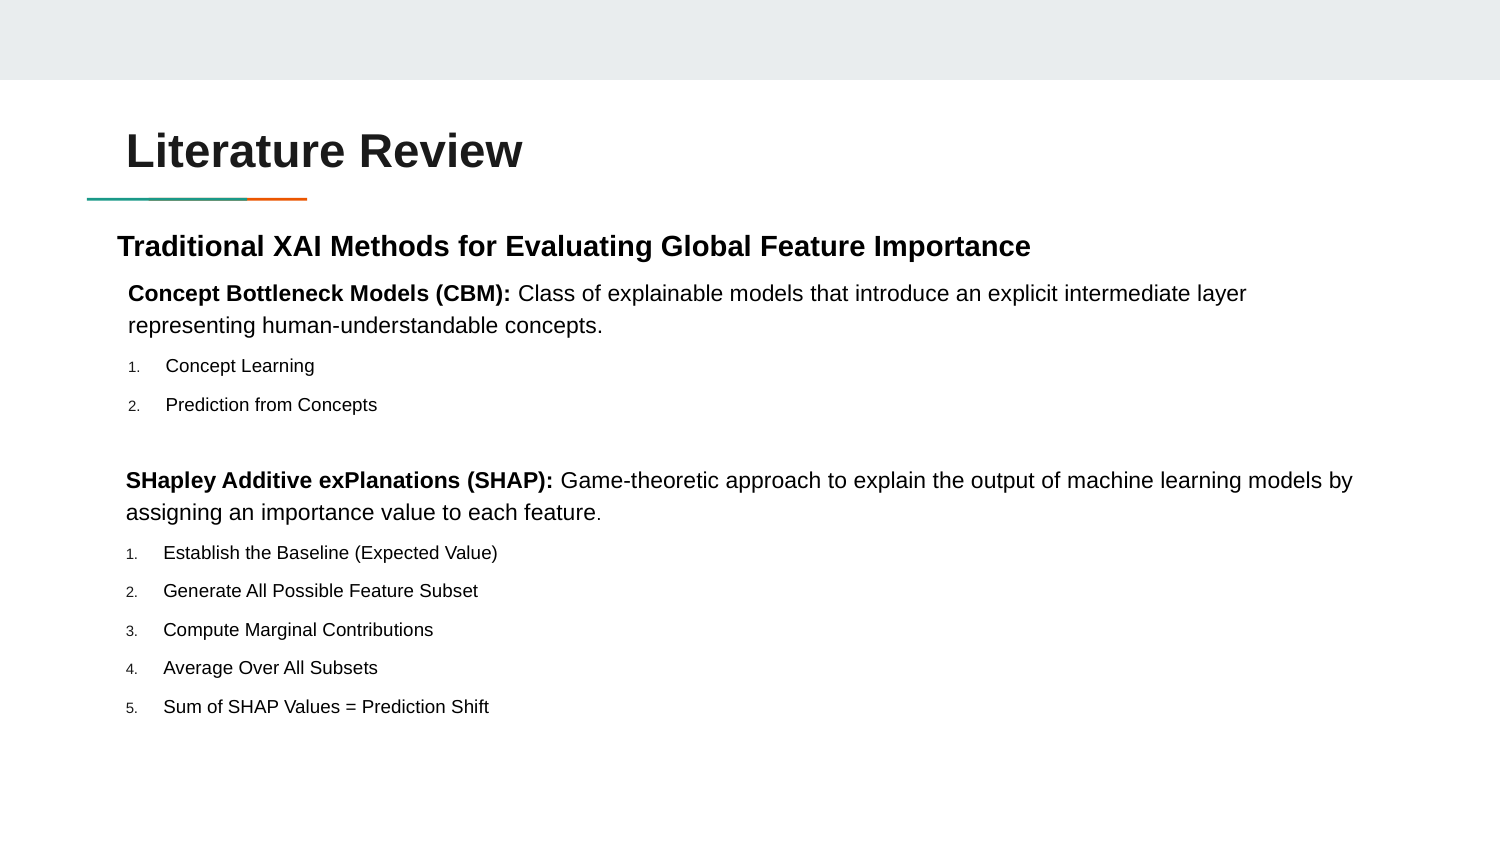

# Literature Review
Traditional XAI Methods for Evaluating Global Feature Importance
Concept Bottleneck Models (CBM): Class of explainable models that introduce an explicit intermediate layer representing human-understandable concepts.
Concept Learning
Prediction from Concepts
SHapley Additive exPlanations (SHAP): Game-theoretic approach to explain the output of machine learning models by assigning an importance value to each feature.
Establish the Baseline (Expected Value)
Generate All Possible Feature Subset
Compute Marginal Contributions
Average Over All Subsets
Sum of SHAP Values = Prediction Shift